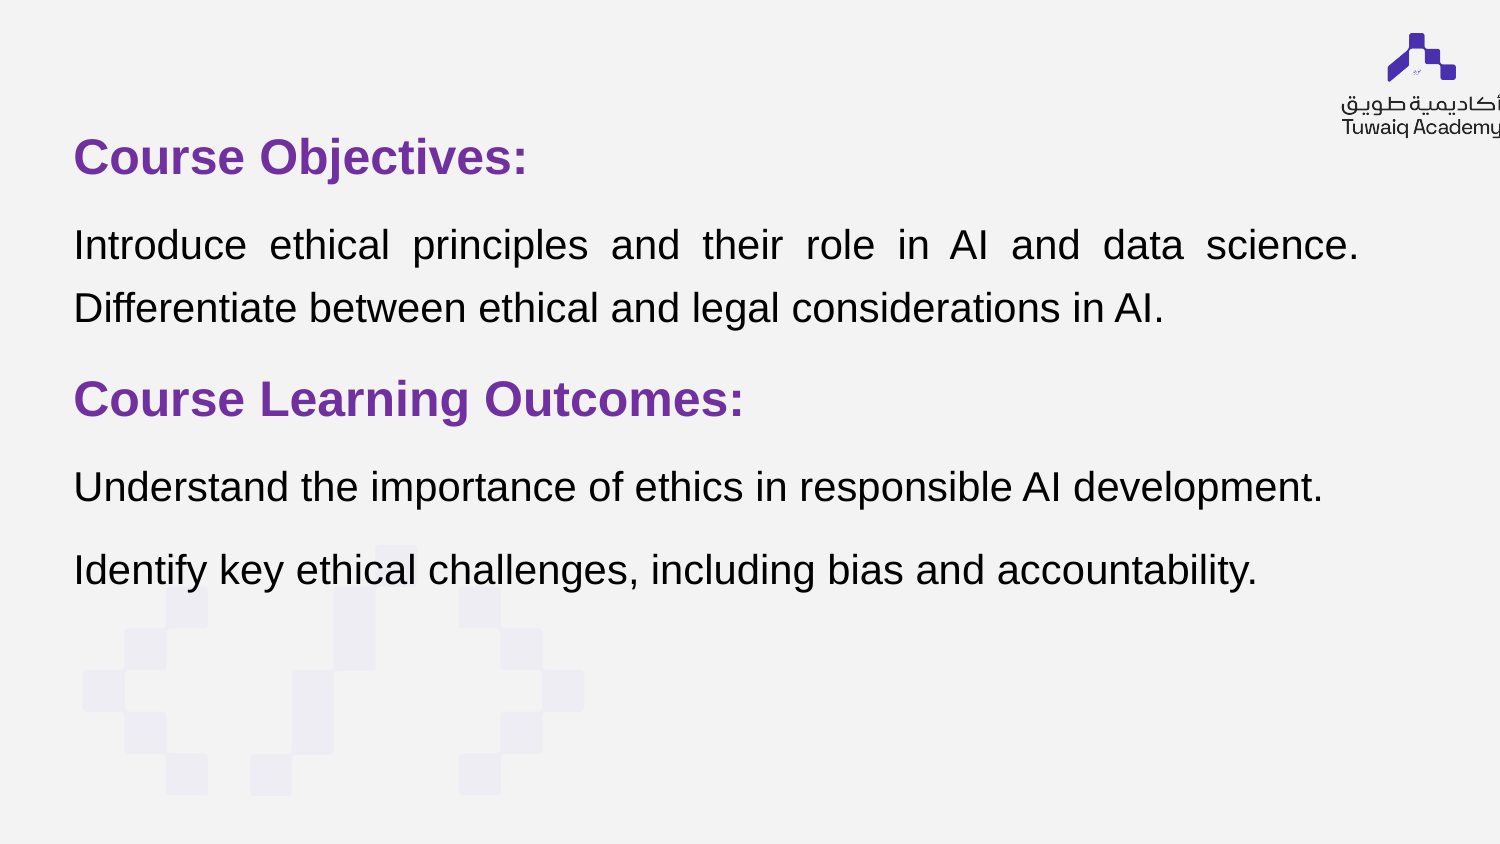

Course Objectives:
Introduce ethical principles and their role in AI and data science. Differentiate between ethical and legal considerations in AI.
Course Learning Outcomes:
Understand the importance of ethics in responsible AI development.
Identify key ethical challenges, including bias and accountability.